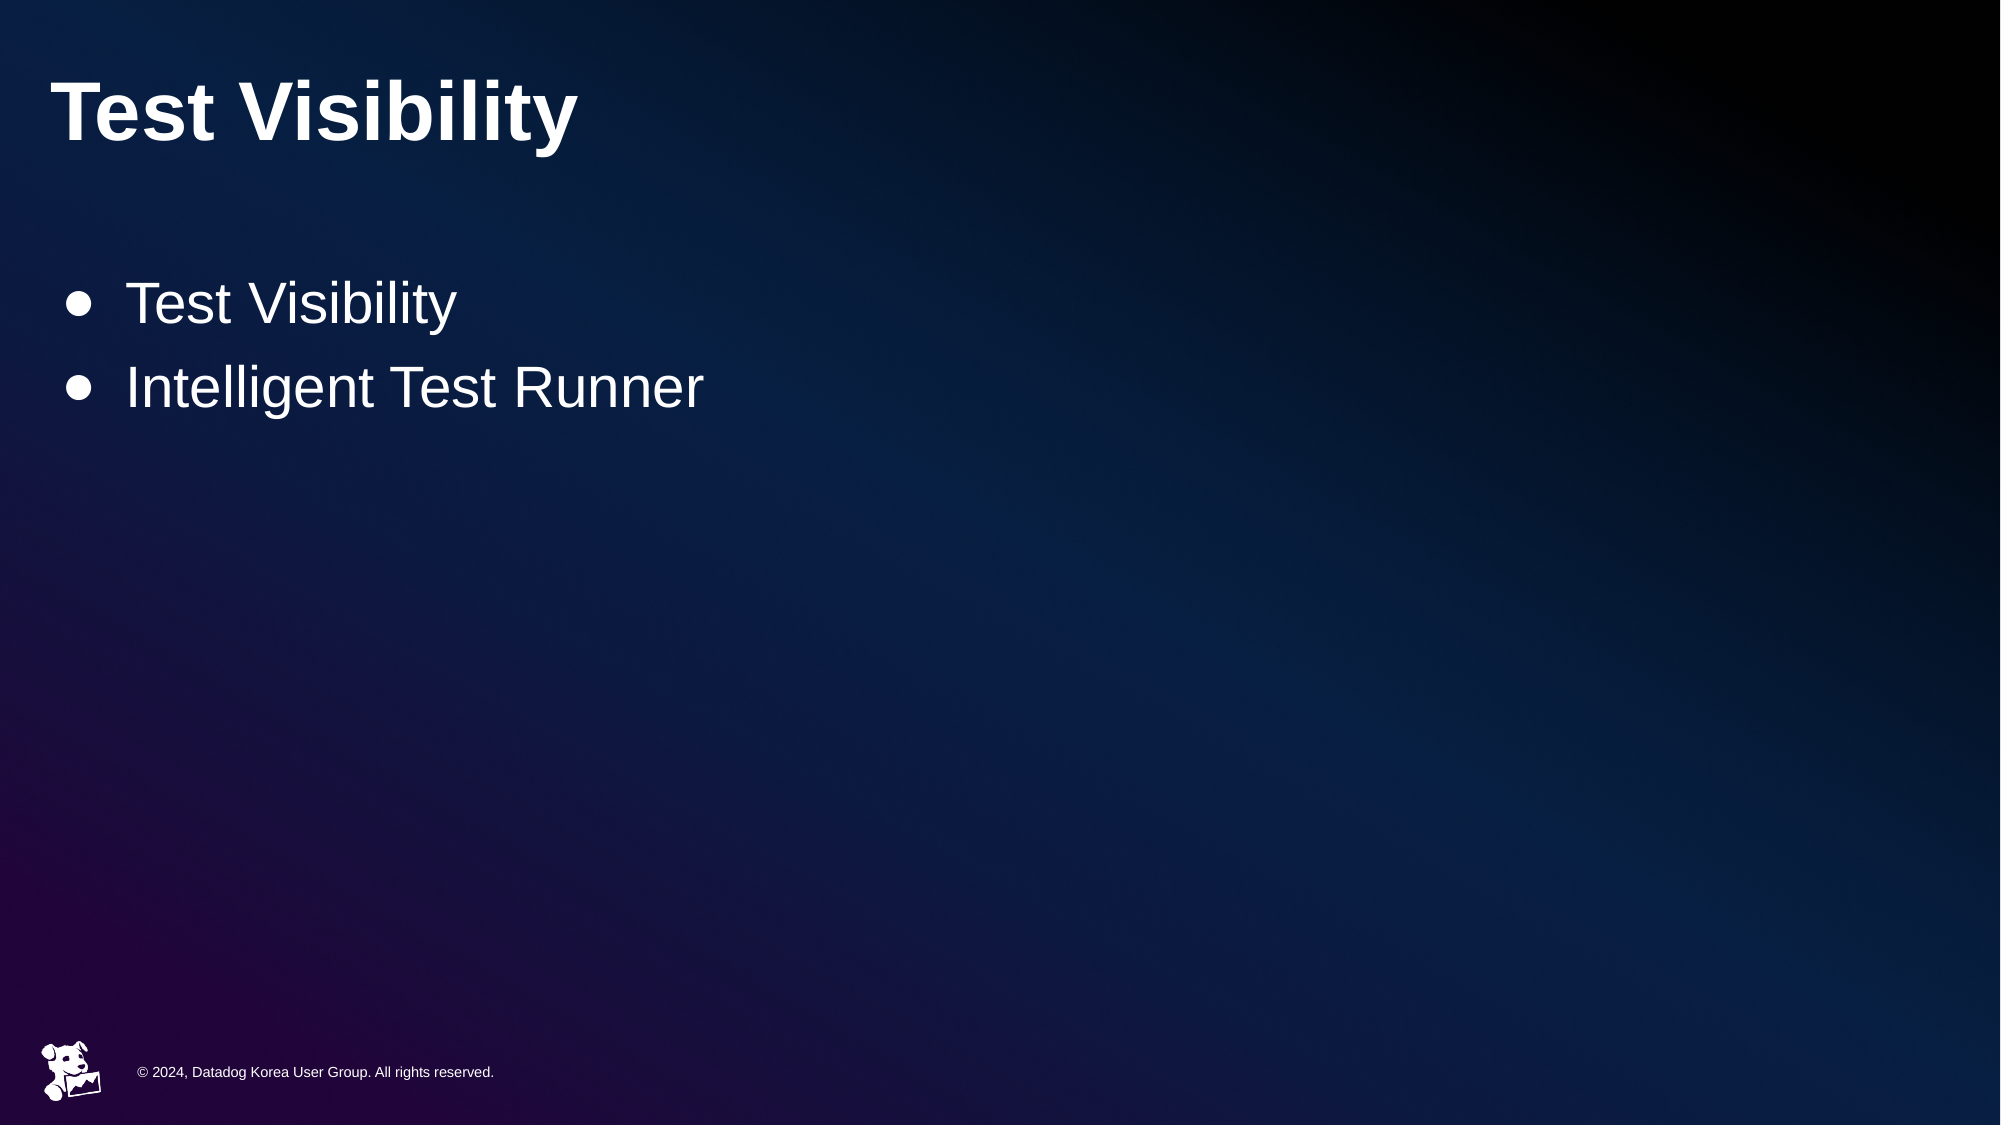

# Test Visibility
Test Visibility
Intelligent Test Runner